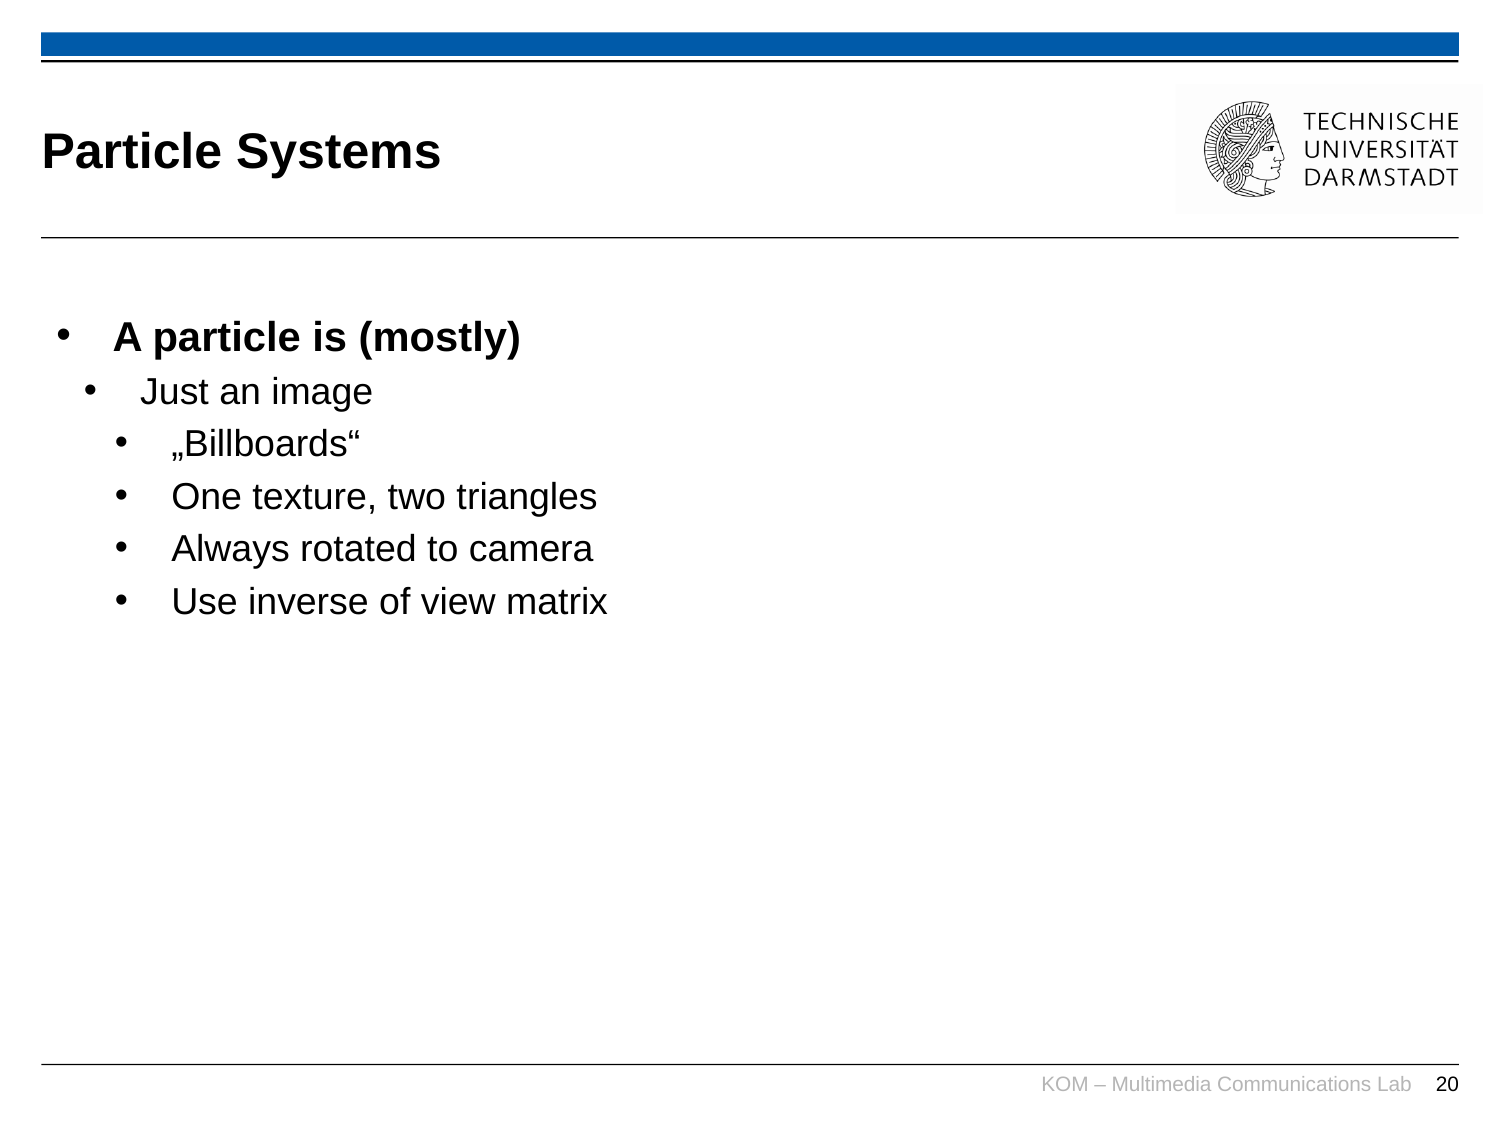

# Particle Systems

A particle is (mostly)
Just an image
„Billboards“
One texture, two triangles
Always rotated to camera
Use inverse of view matrix